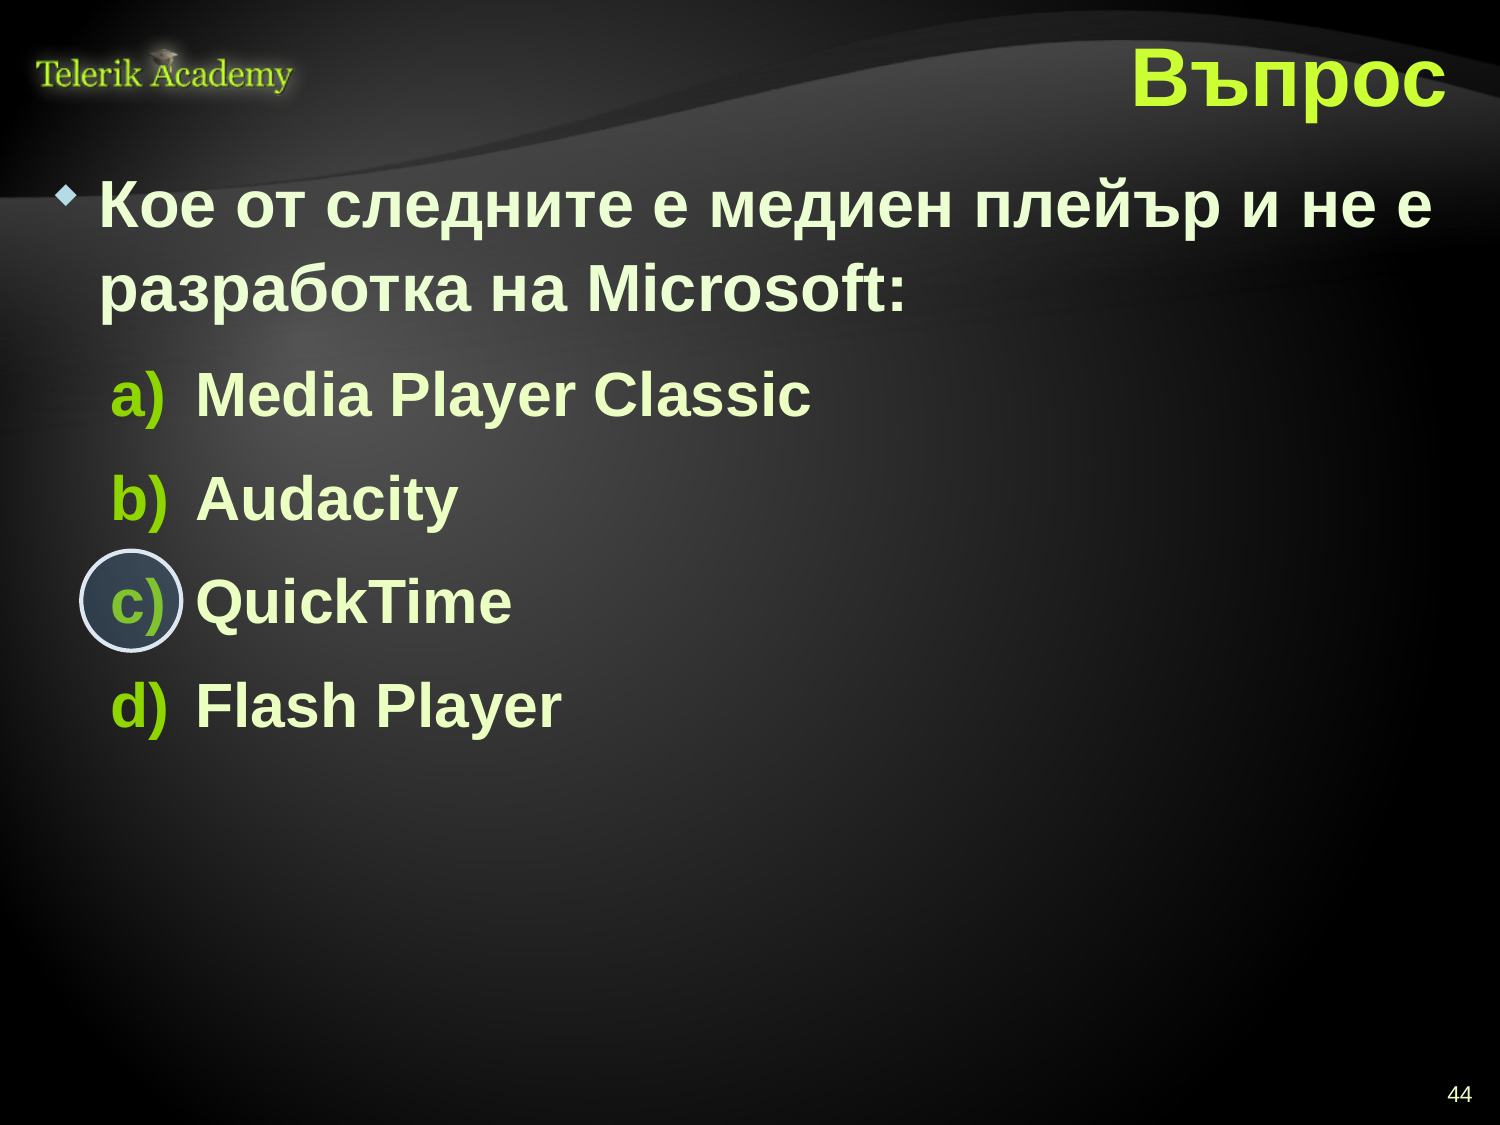

# Въпрос
Кое от следните е медиен плейър и не е разработка на Microsoft:
Media Player Classic
Audacity
QuickTime
Flash Player

44